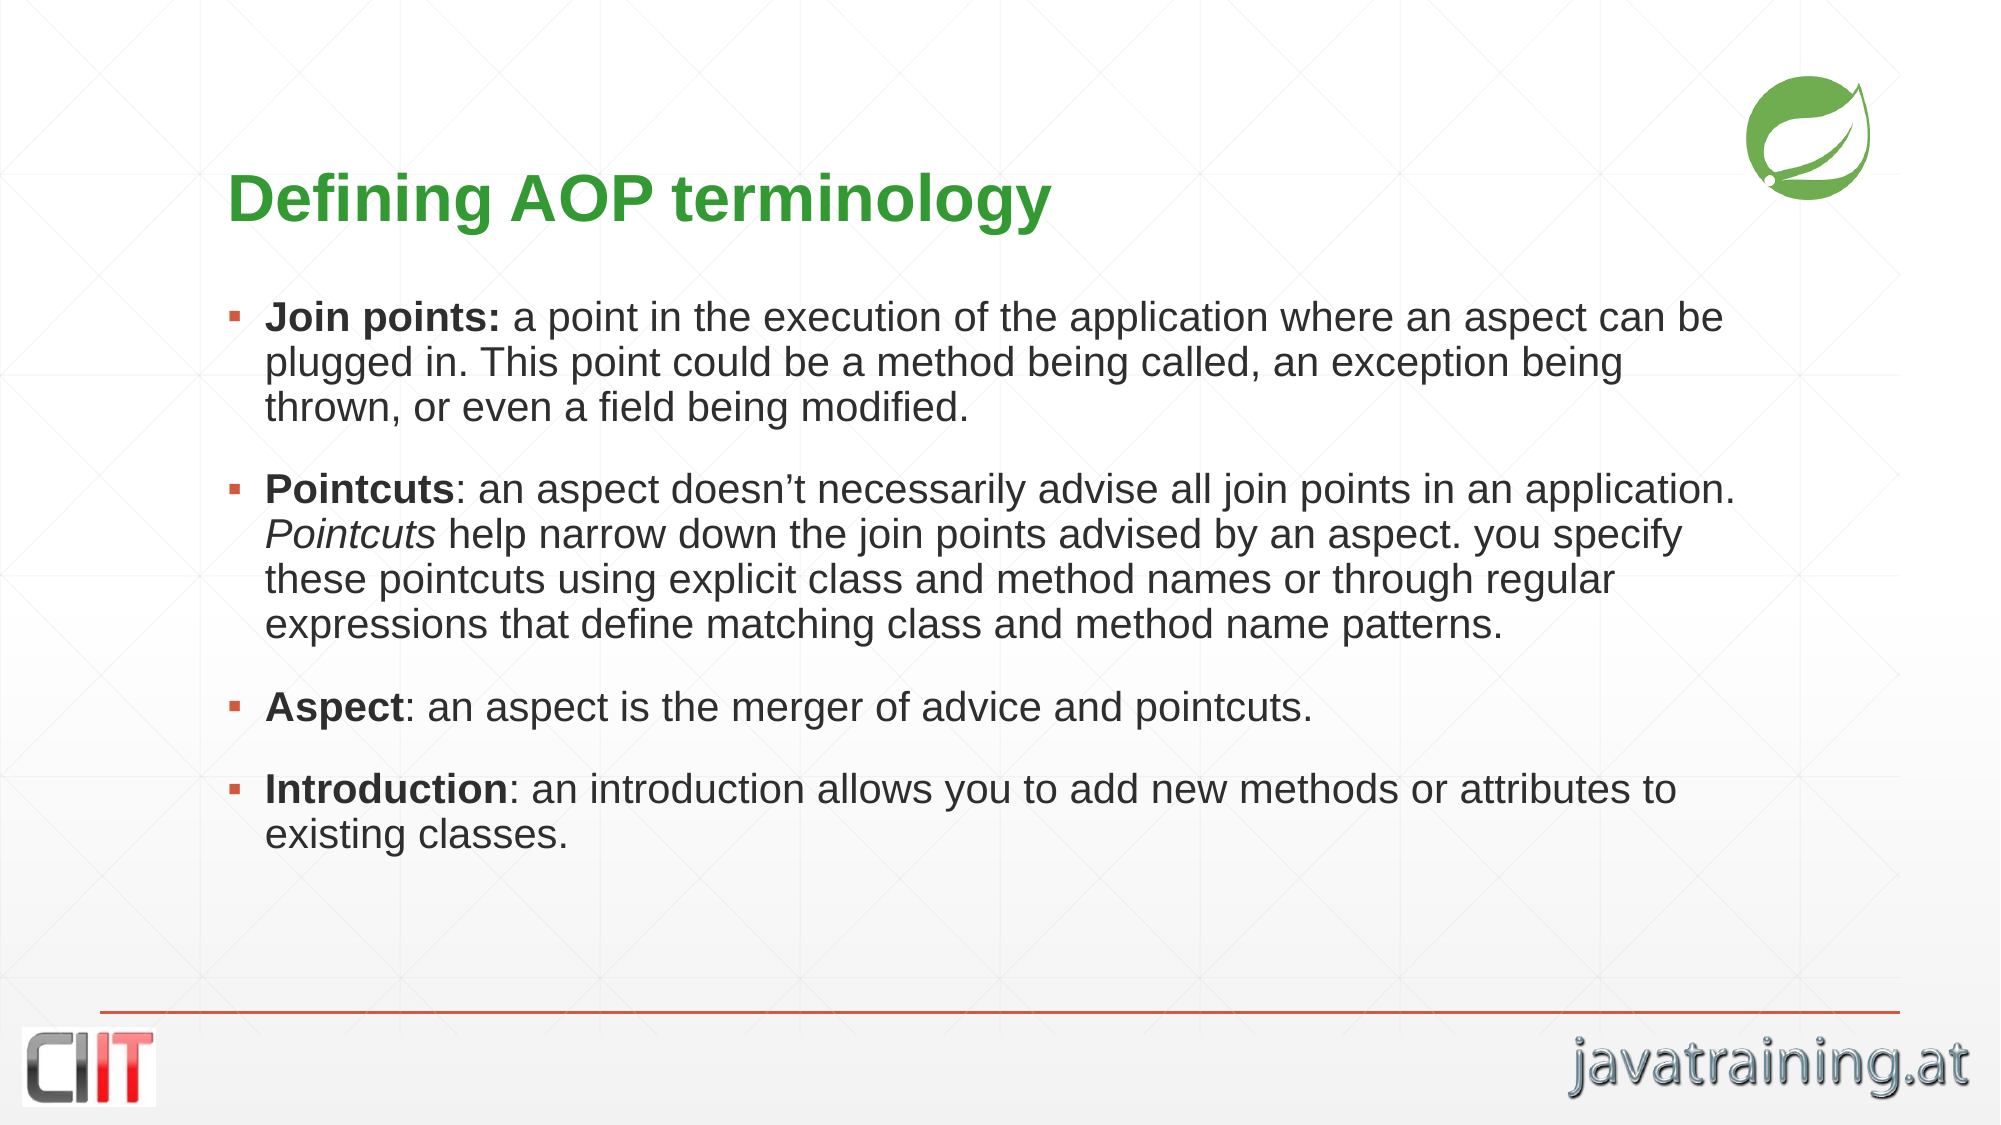

# Defining AOP terminology
Join points: a point in the execution of the application where an aspect can be plugged in. This point could be a method being called, an exception being thrown, or even a field being modified.
Pointcuts: an aspect doesn’t necessarily advise all join points in an application. Pointcuts help narrow down the join points advised by an aspect. you specify these pointcuts using explicit class and method names or through regular expressions that define matching class and method name patterns.
Aspect: an aspect is the merger of advice and pointcuts.
Introduction: an introduction allows you to add new methods or attributes to existing classes.